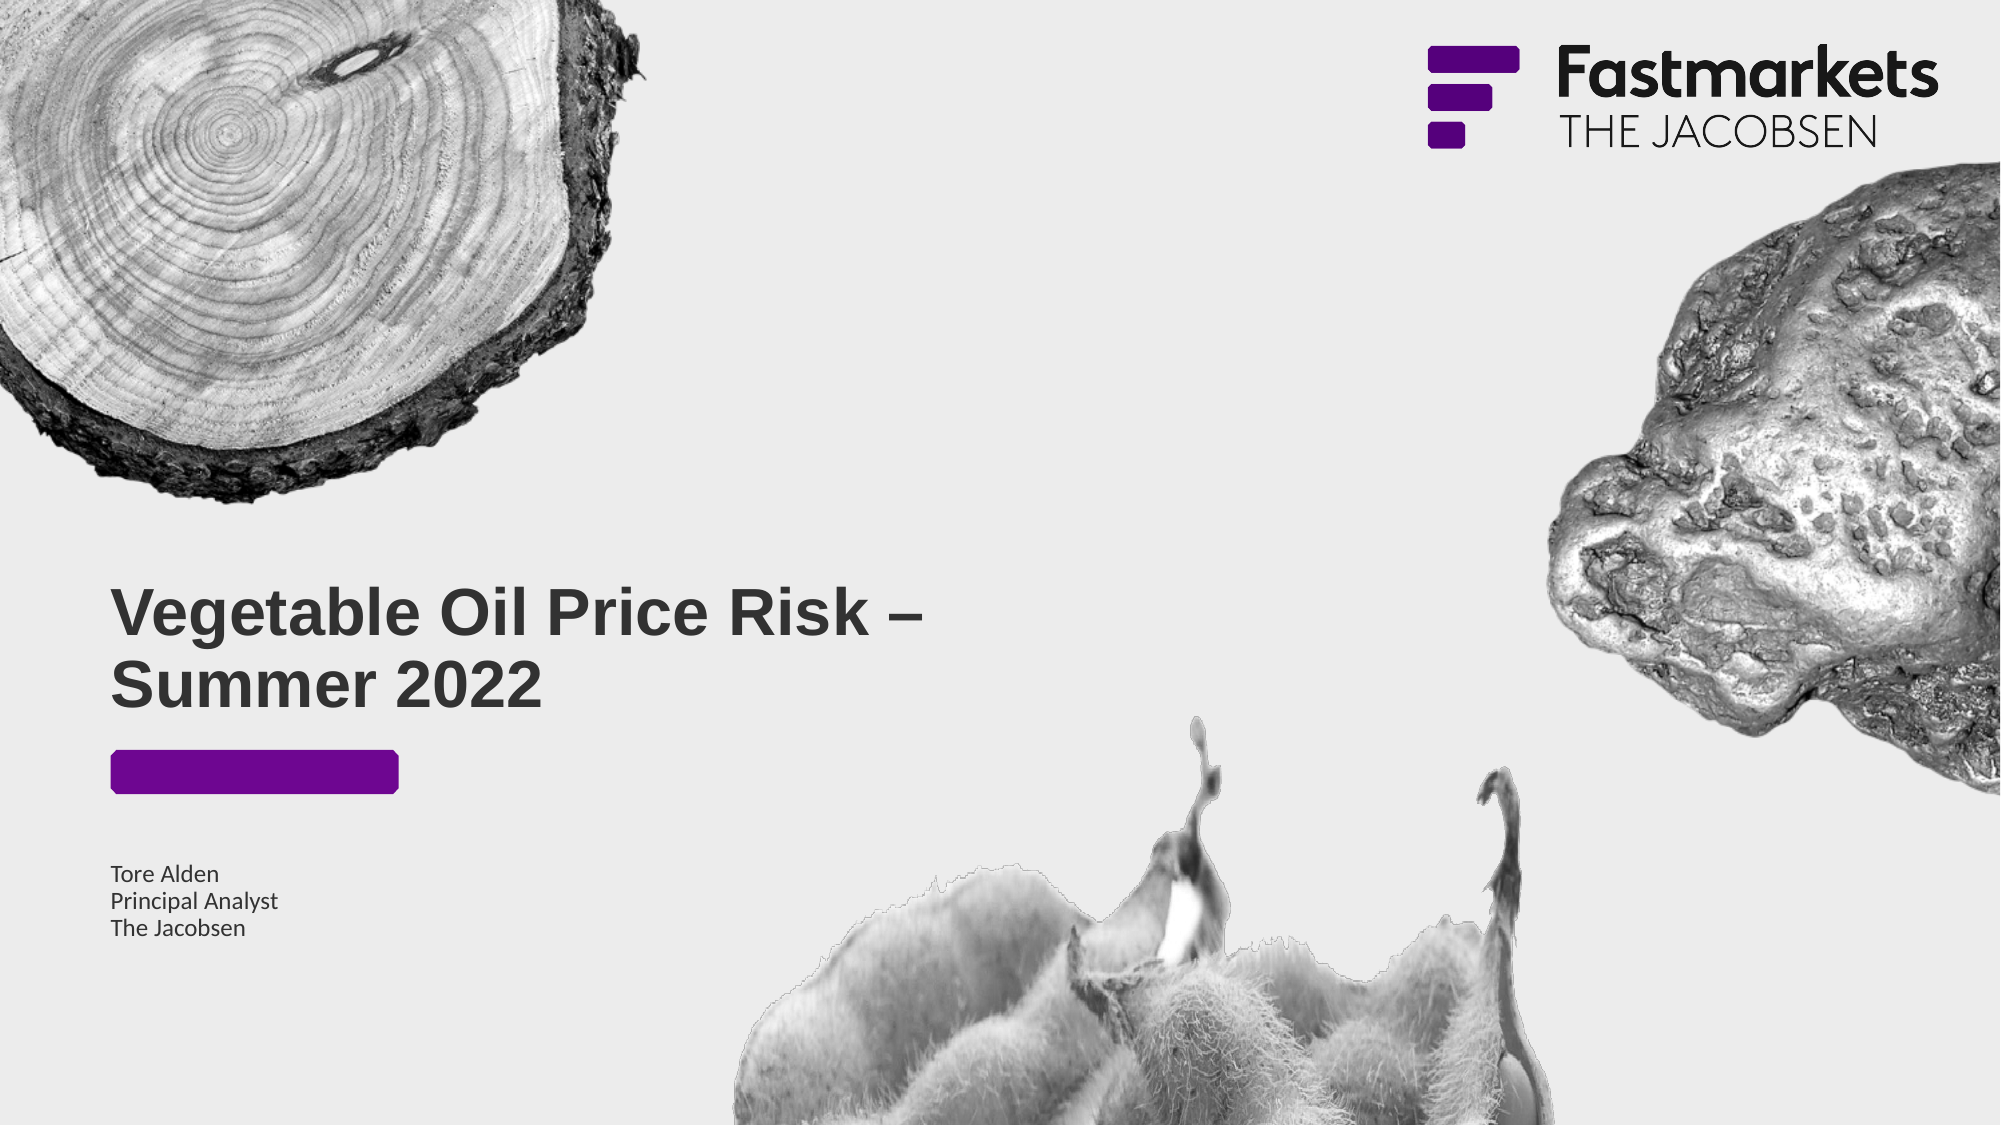

Vegetable Oil Price Risk –
Summer 2022

# Tore Alden Principal Analyst The Jacobsen